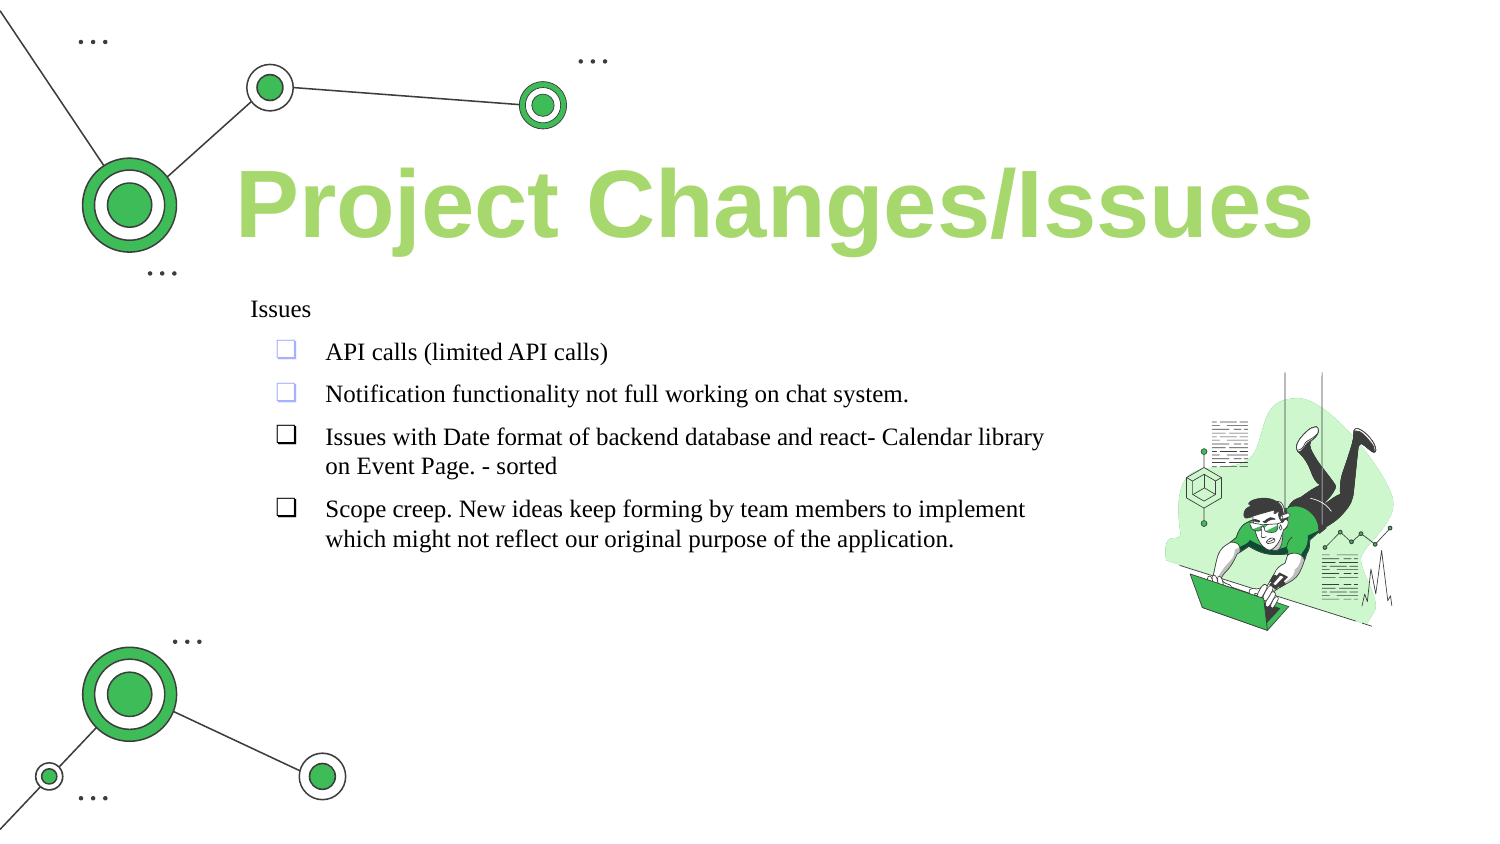

Project Changes/Issues
Issues
API calls (limited API calls)
Notification functionality not full working on chat system.
Issues with Date format of backend database and react- Calendar library on Event Page. - sorted
Scope creep. New ideas keep forming by team members to implement which might not reflect our original purpose of the application.